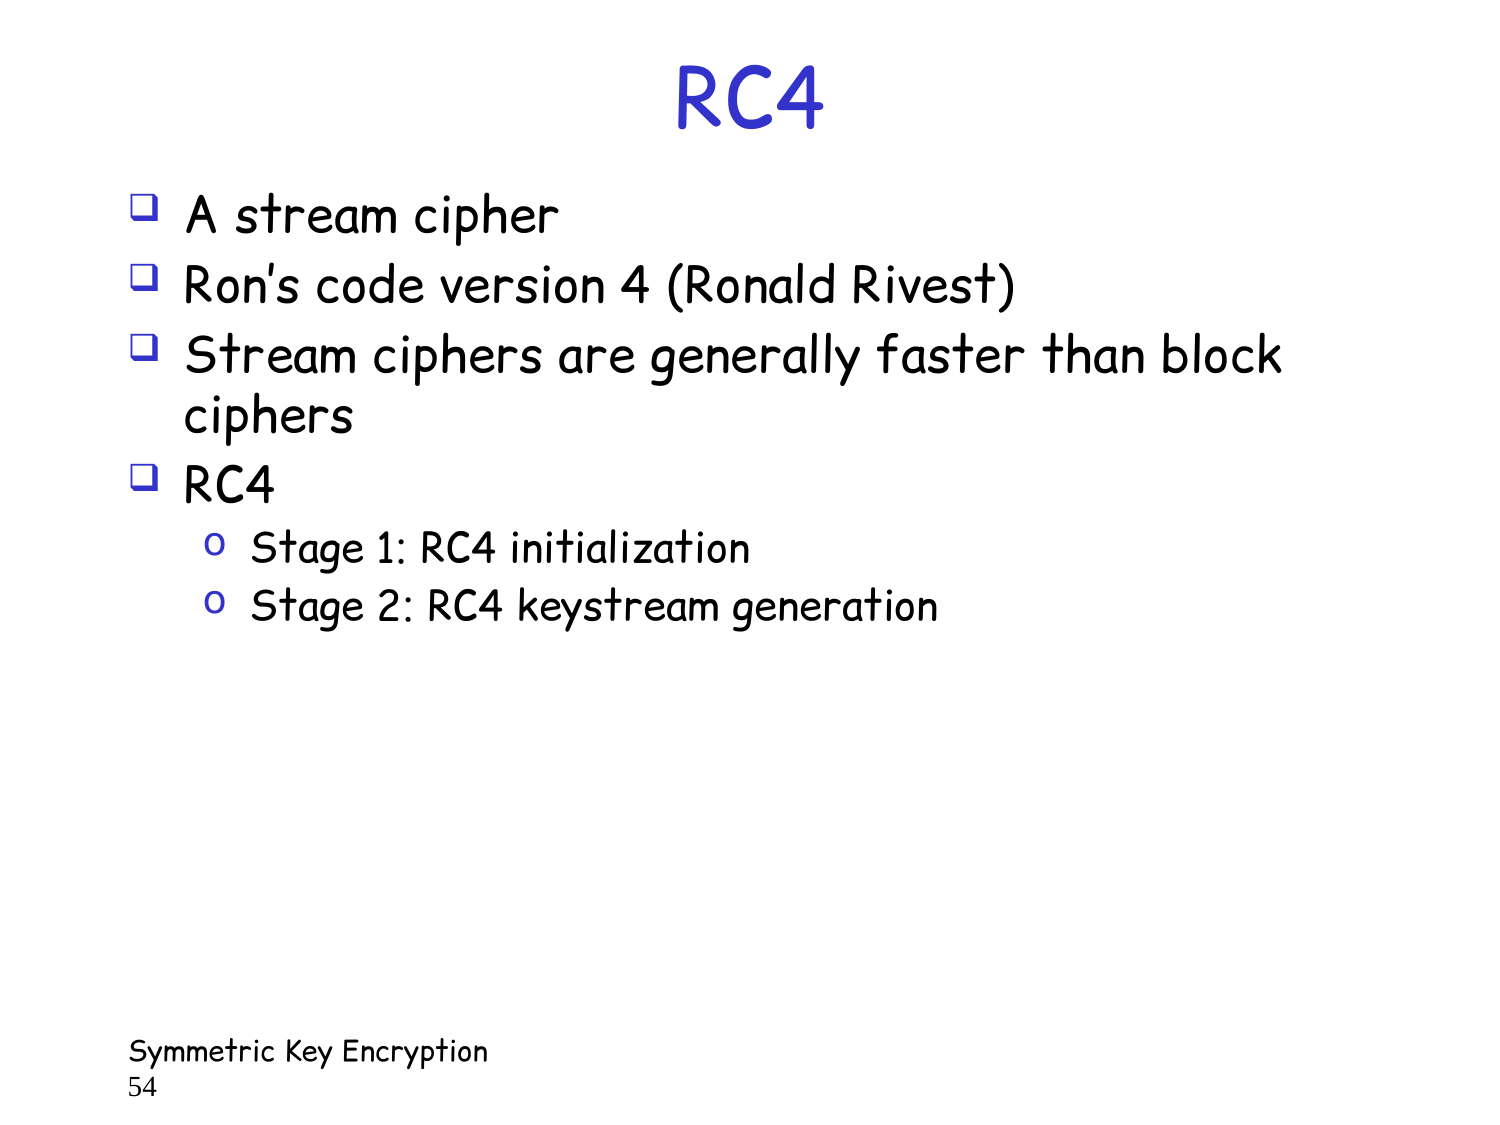

# RC4
A stream cipher
Ron’s code version 4 (Ronald Rivest)
Stream ciphers are generally faster than block ciphers
RC4
Stage 1: RC4 initialization
Stage 2: RC4 keystream generation
Symmetric Key Encryption                                                                                                     54